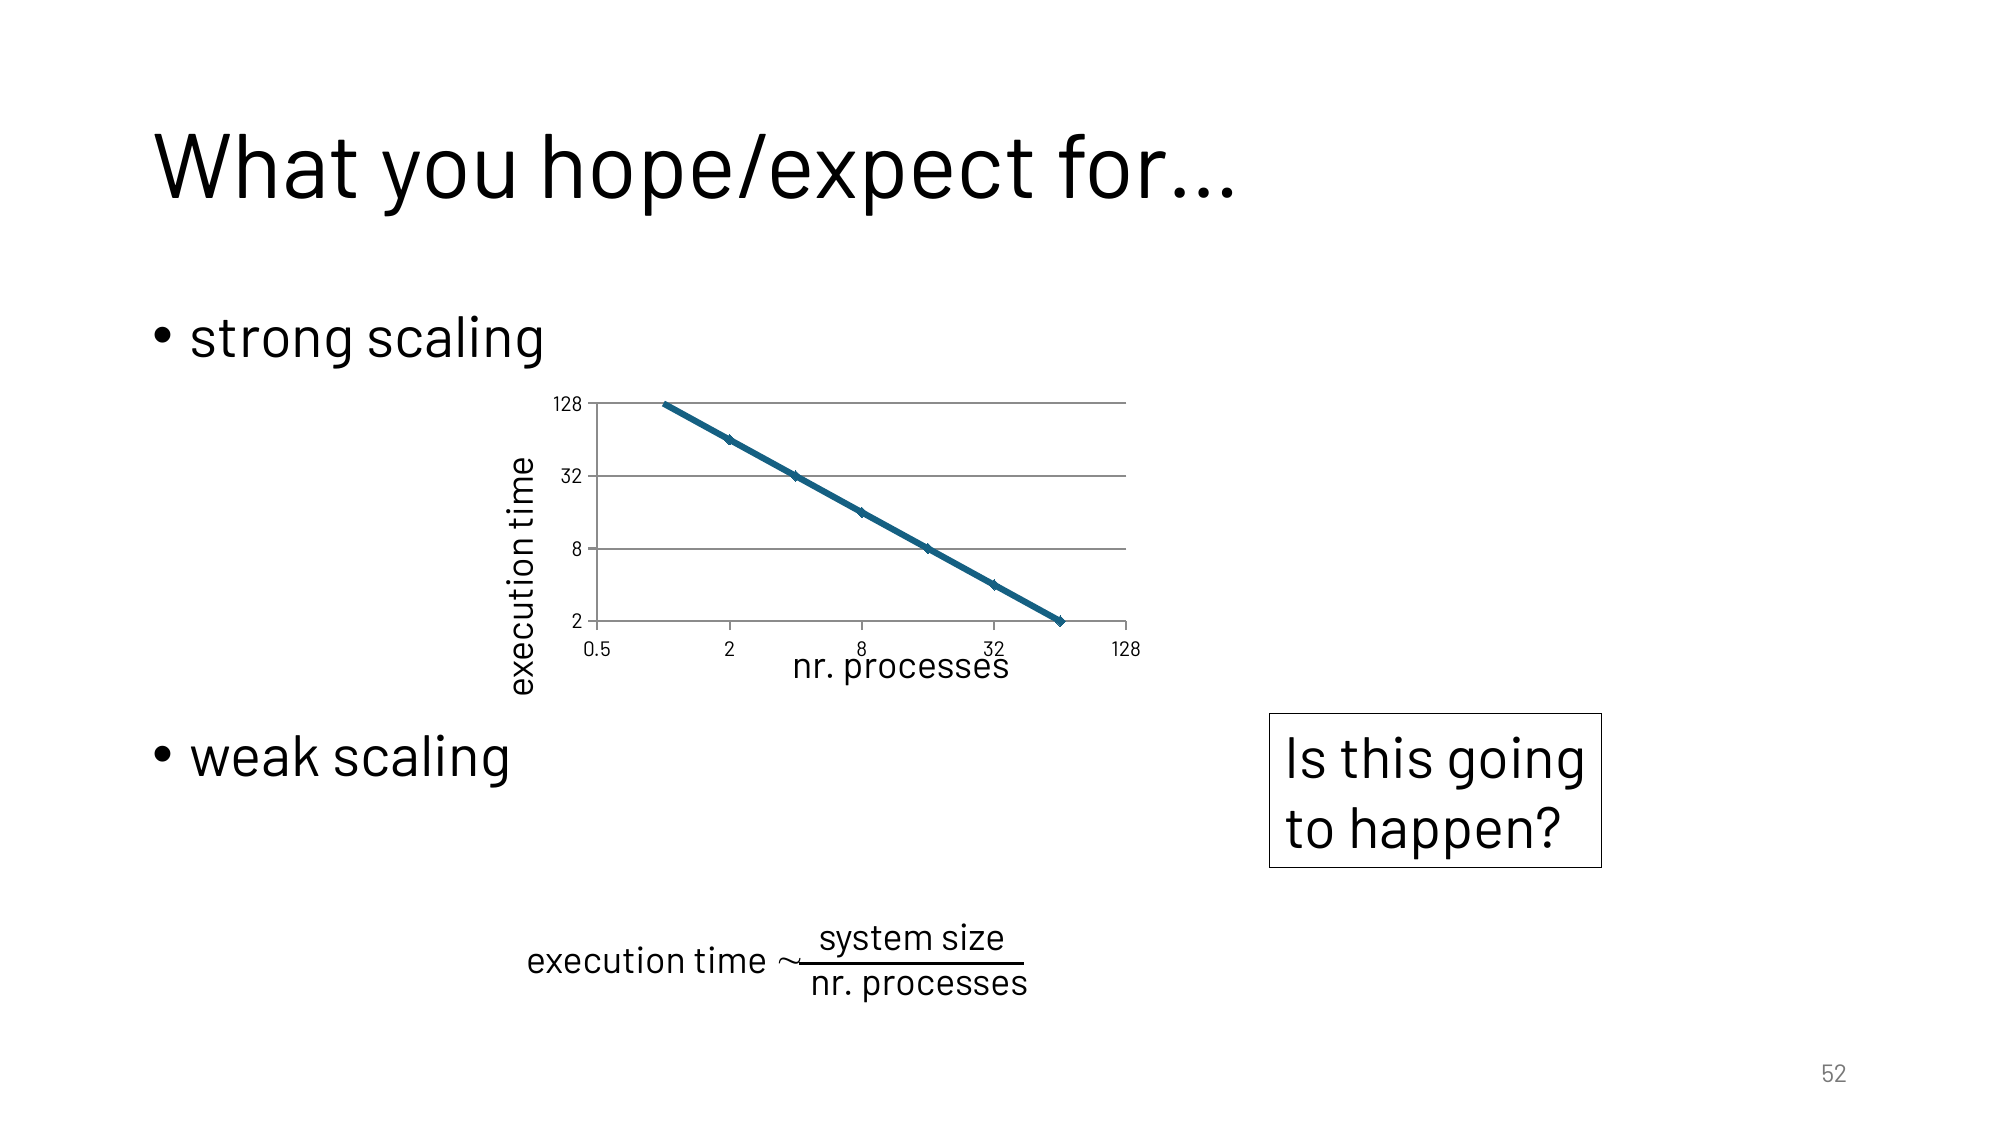

# What you hope/expect for…
strong scaling

weak scaling

### Chart

| Category | execution time |
|---|---|
execution time
nr. processes
Is this going
to happen?
system size
execution time ∼
nr. processes
52